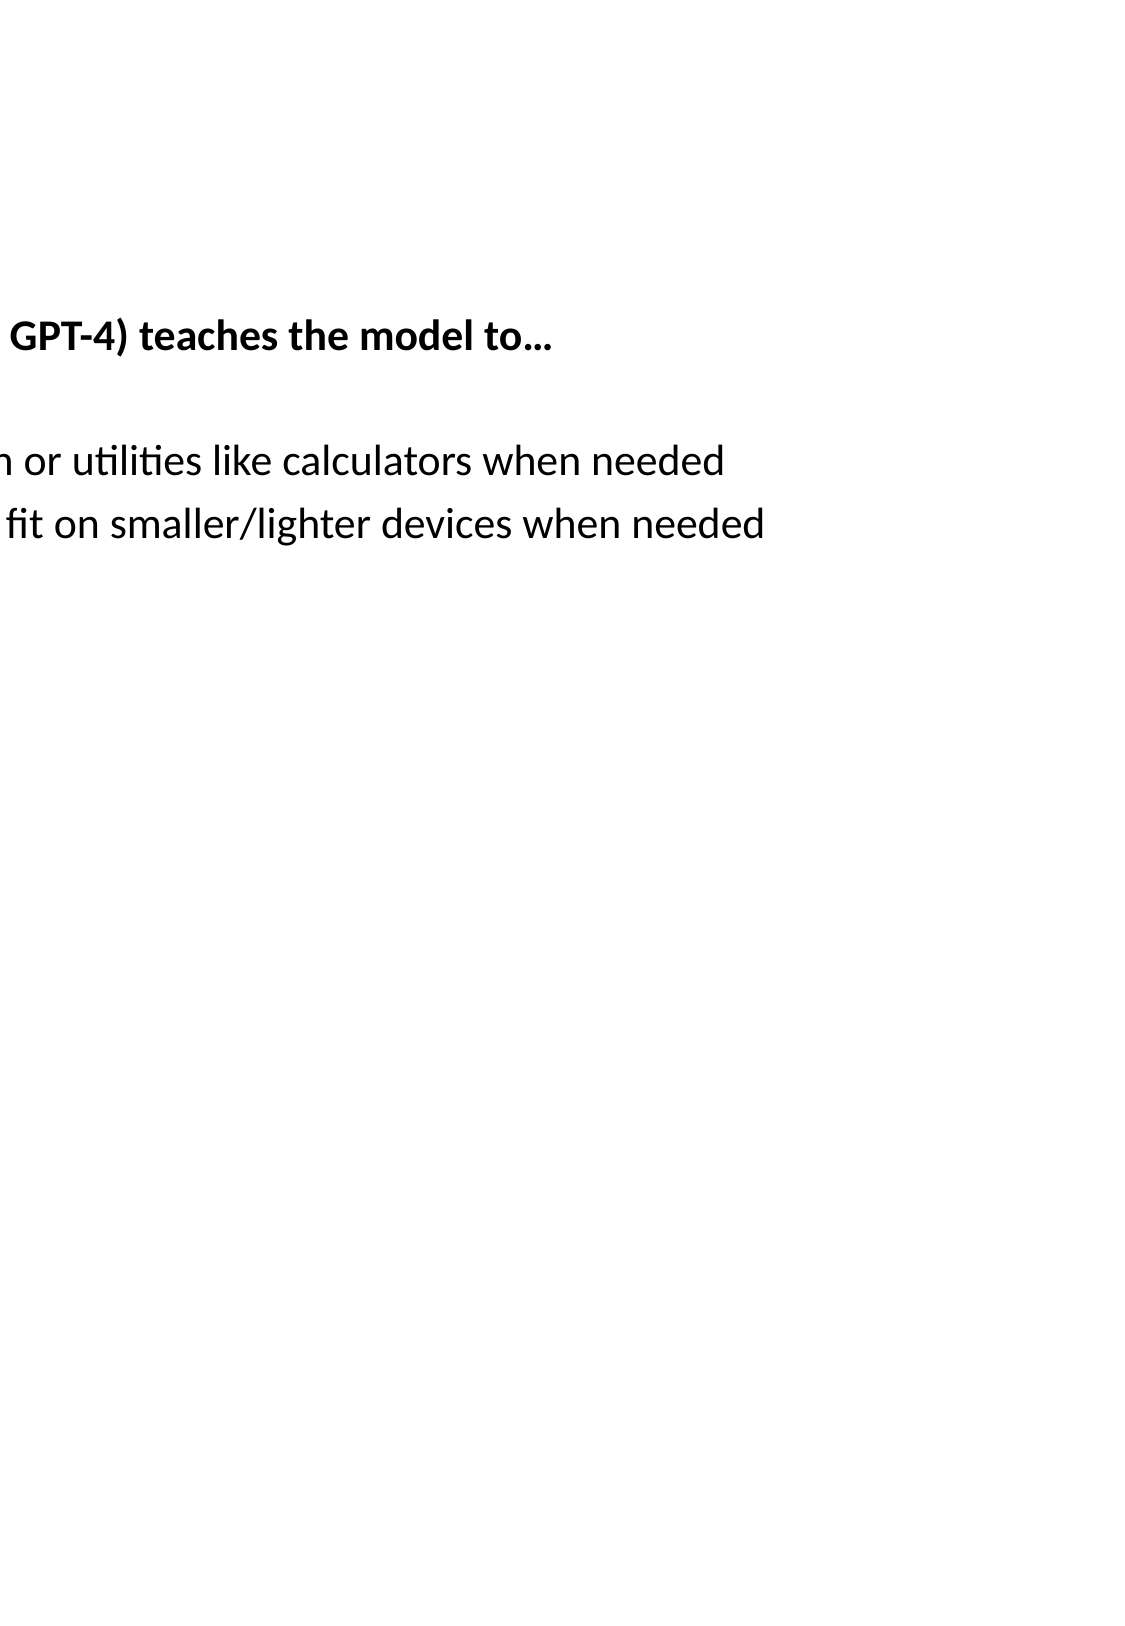

# Check your understanding
“Tool-use” fine-tuning (e.g. in GPT-4) teaches the model to…
A. Write its own training code
B. Call external APIs like Search or utilities like calculators when needed
C. Compress its parameters to fit on smaller/lighter devices when needed